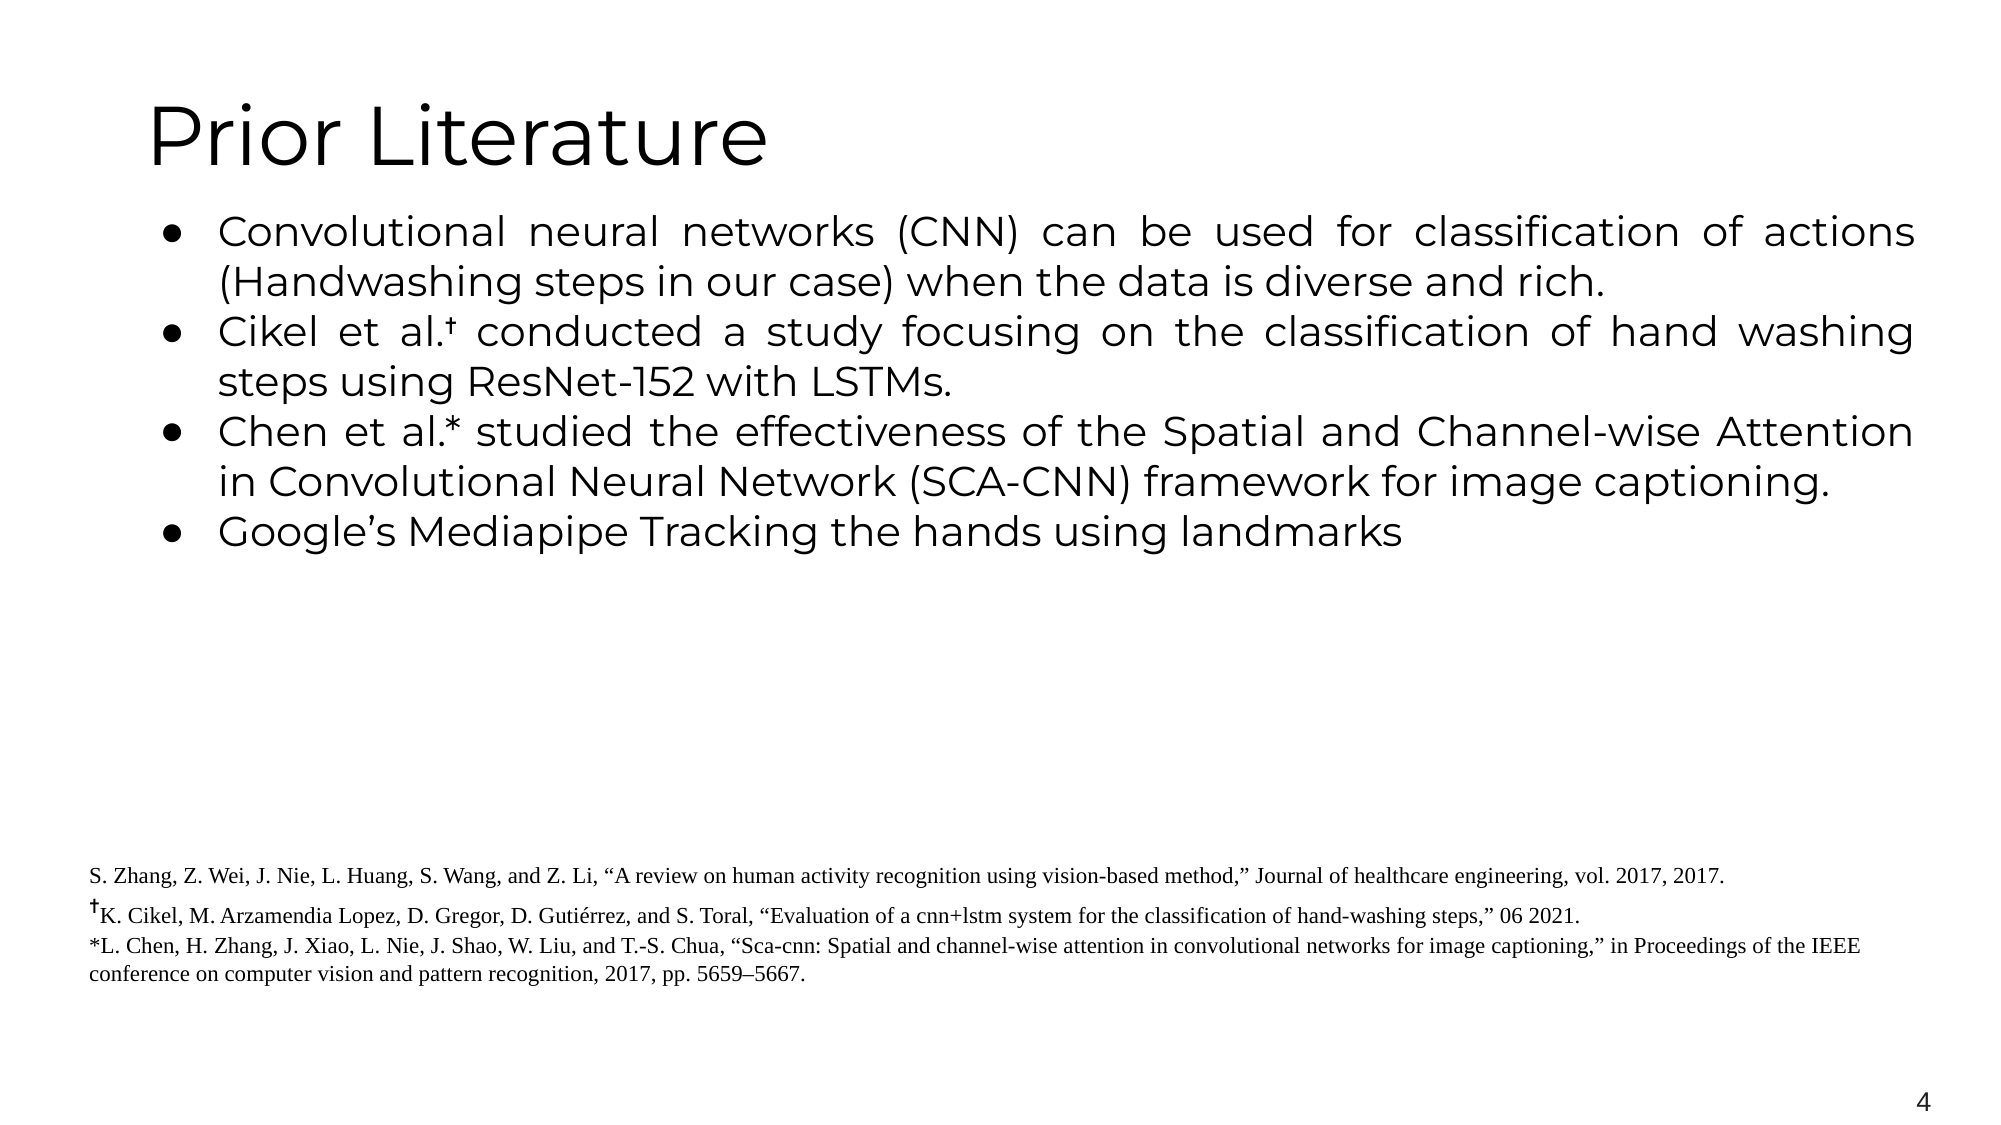

# Prior Literature
Convolutional neural networks (CNN) can be used for classification of actions (Handwashing steps in our case) when the data is diverse and rich.
Cikel et al.✝ conducted a study focusing on the classification of hand washing steps using ResNet-152 with LSTMs.
Chen et al.* studied the effectiveness of the Spatial and Channel-wise Attention in Convolutional Neural Network (SCA-CNN) framework for image captioning.
Google’s Mediapipe Tracking the hands using landmarks
S. Zhang, Z. Wei, J. Nie, L. Huang, S. Wang, and Z. Li, “A review on human activity recognition using vision-based method,” Journal of healthcare engineering, vol. 2017, 2017.
✝K. Cikel, M. Arzamendia Lopez, D. Gregor, D. Gutiérrez, and S. Toral, “Evaluation of a cnn+lstm system for the classification of hand-washing steps,” 06 2021.
*L. Chen, H. Zhang, J. Xiao, L. Nie, J. Shao, W. Liu, and T.-S. Chua, “Sca-cnn: Spatial and channel-wise attention in convolutional networks for image captioning,” in Proceedings of the IEEE conference on computer vision and pattern recognition, 2017, pp. 5659–5667.

4